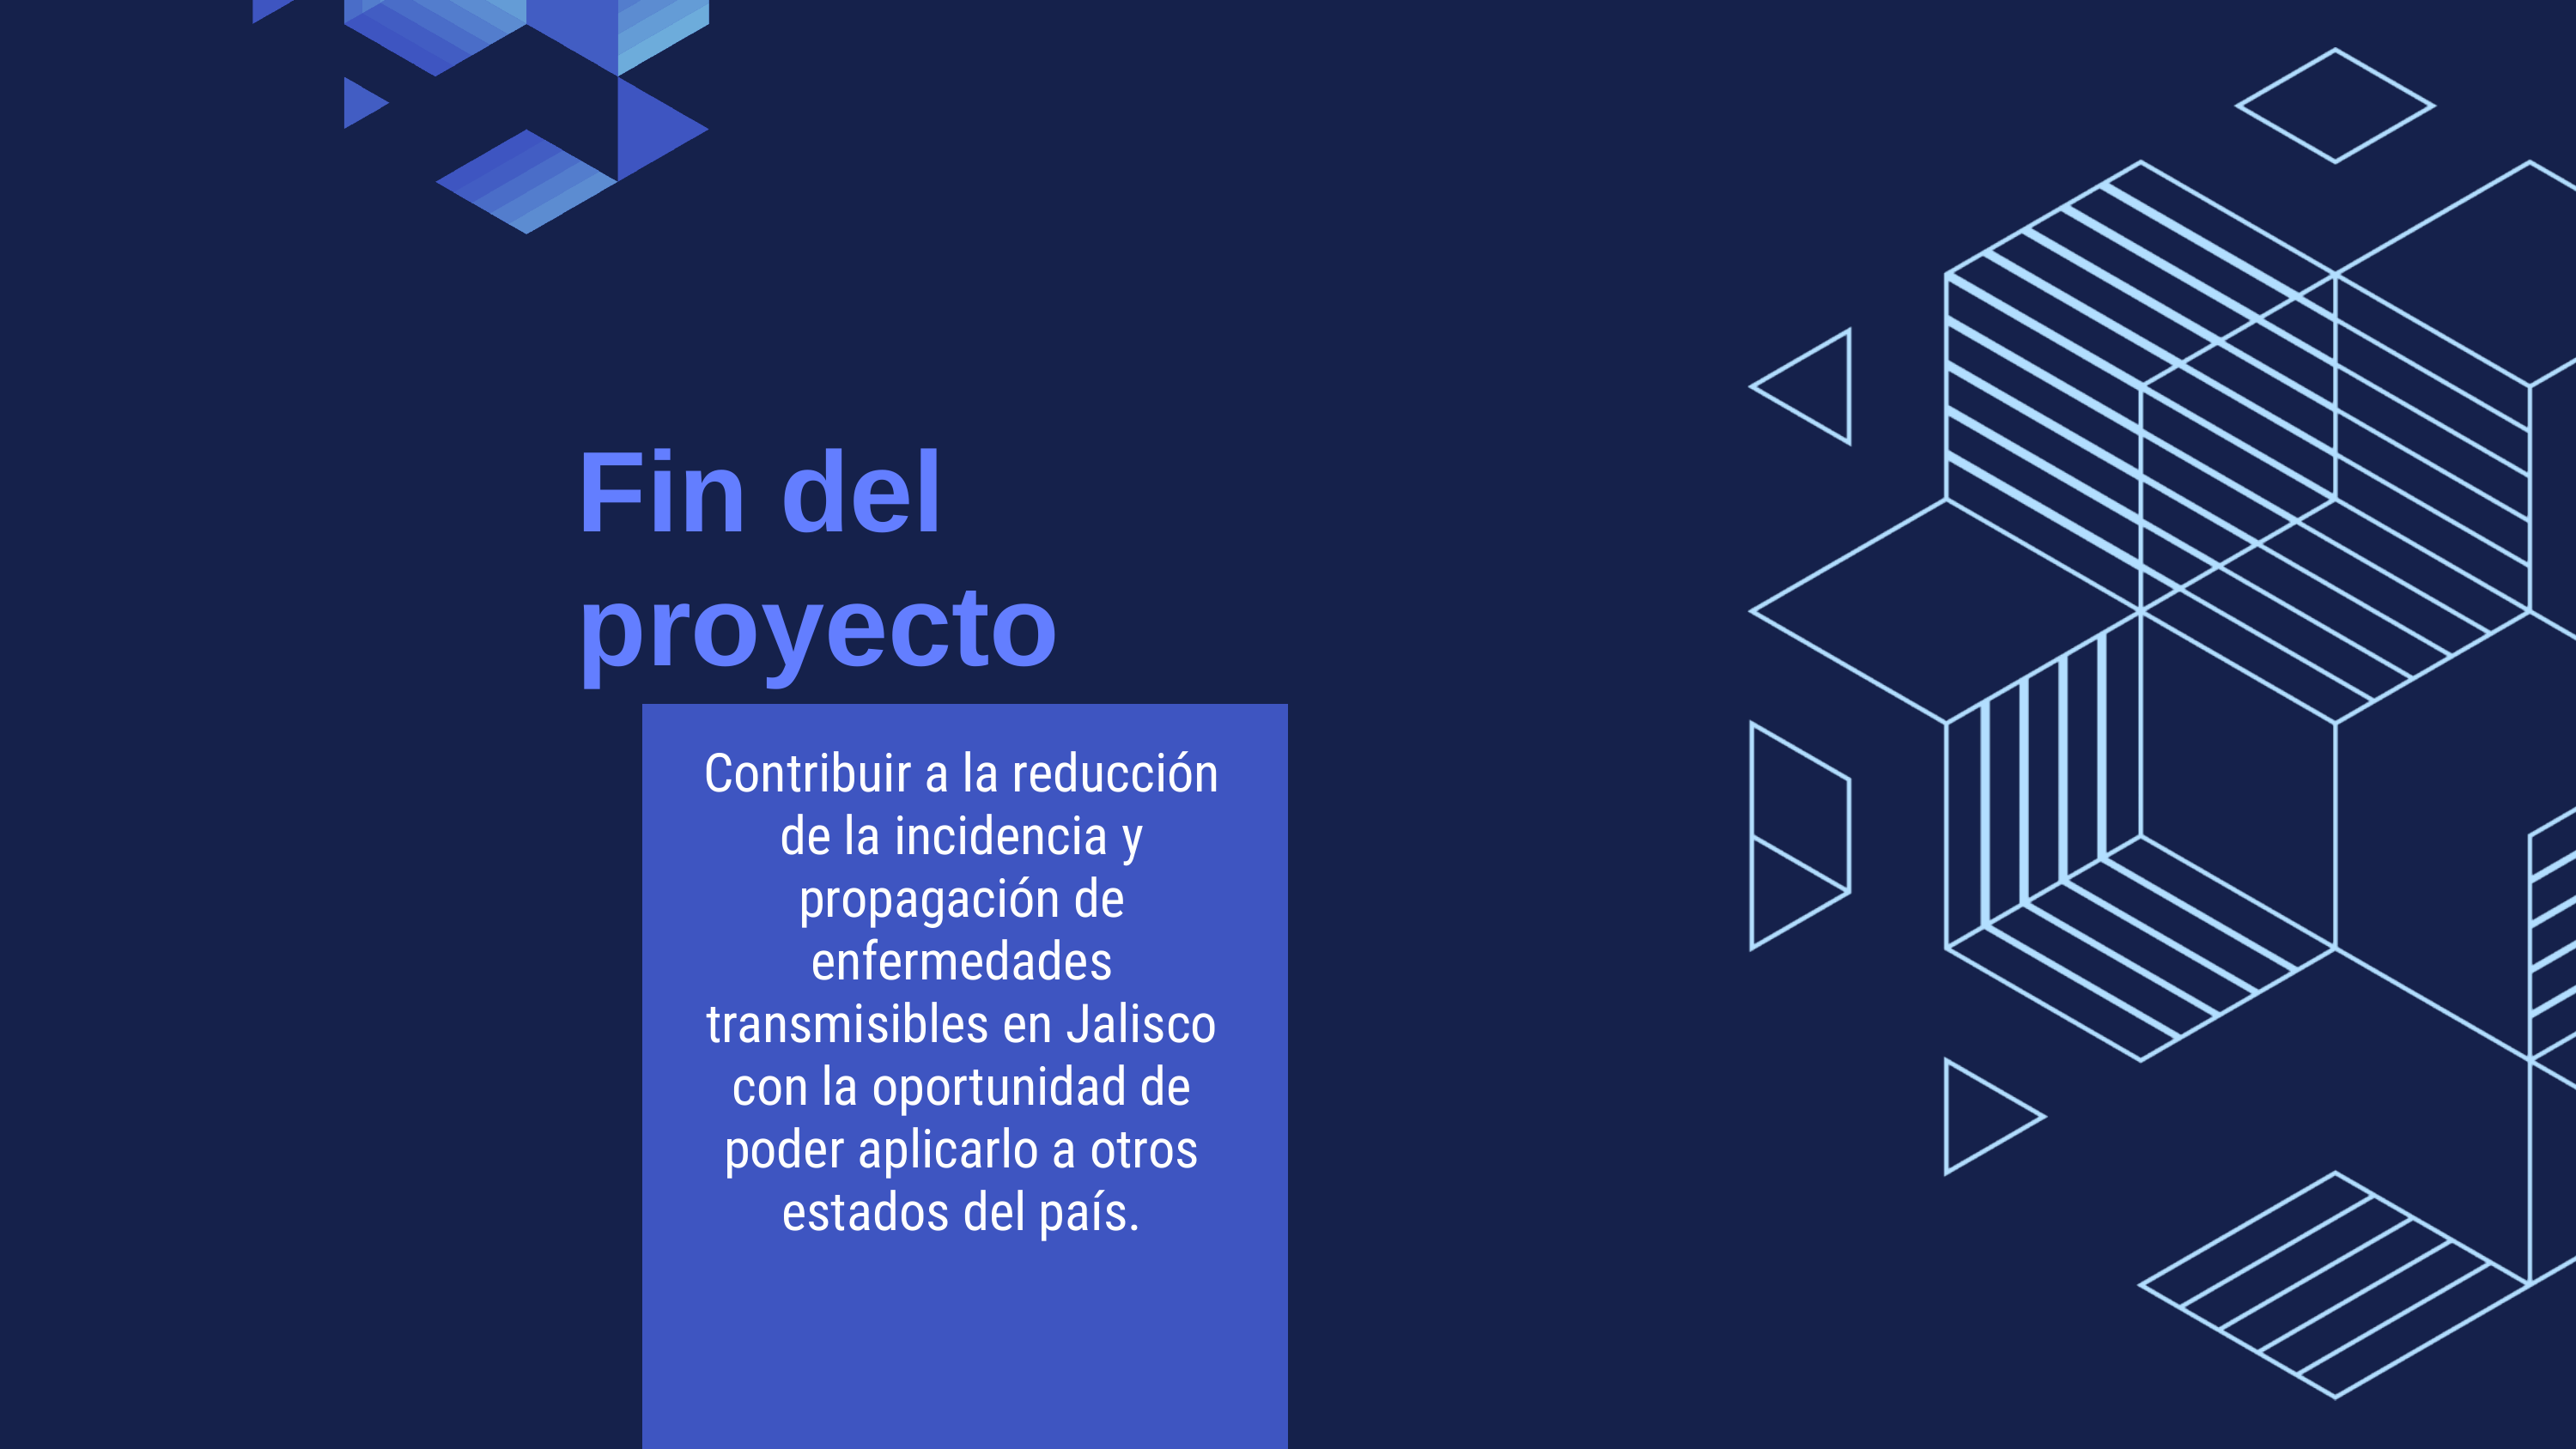

Fin del proyecto

Contribuir a la reducción de la incidencia y propagación de enfermedades transmisibles en Jalisco con la oportunidad de poder aplicarlo a otros estados del país.